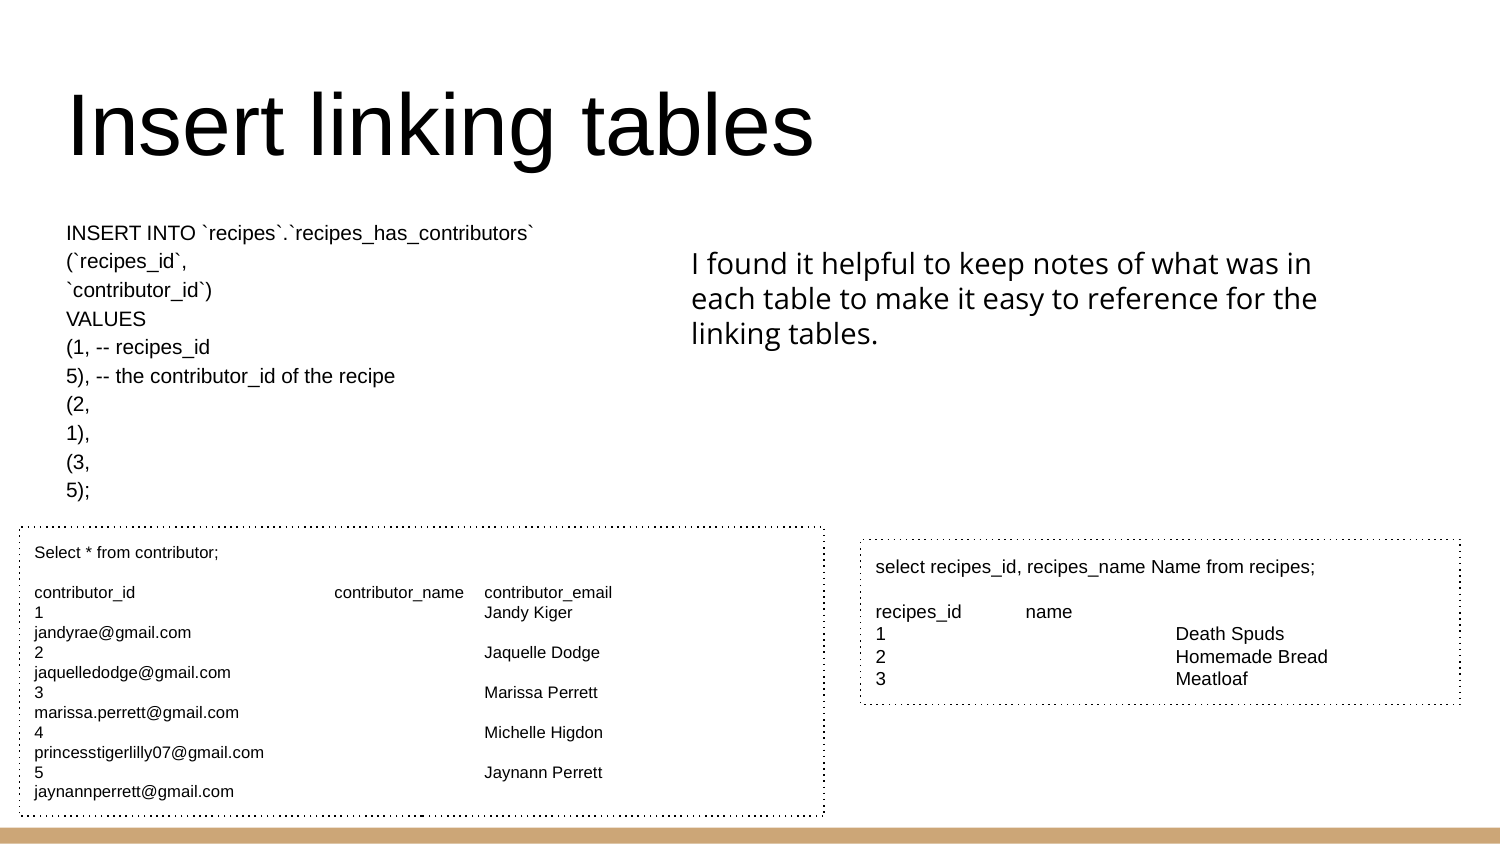

# Insert linking tables
INSERT INTO `recipes`.`recipes_has_contributors`
(`recipes_id`,
`contributor_id`)
VALUES
(1, -- recipes_id
5), -- the contributor_id of the recipe
(2,
1),
(3,
5);
I found it helpful to keep notes of what was in each table to make it easy to reference for the linking tables.
Select * from contributor;

contributor_id		contributor_name	contributor_email
1			Jandy Kiger		jandyrae@gmail.com
2			Jaquelle Dodge		jaquelledodge@gmail.com
3			Marissa Perrett		marissa.perrett@gmail.com
4			Michelle Higdon		princesstigerlilly07@gmail.com
5			Jaynann Perrett		jaynannperrett@gmail.com
select recipes_id, recipes_name Name from recipes;

recipes_id	name
1		Death Spuds
2		Homemade Bread
3		Meatloaf